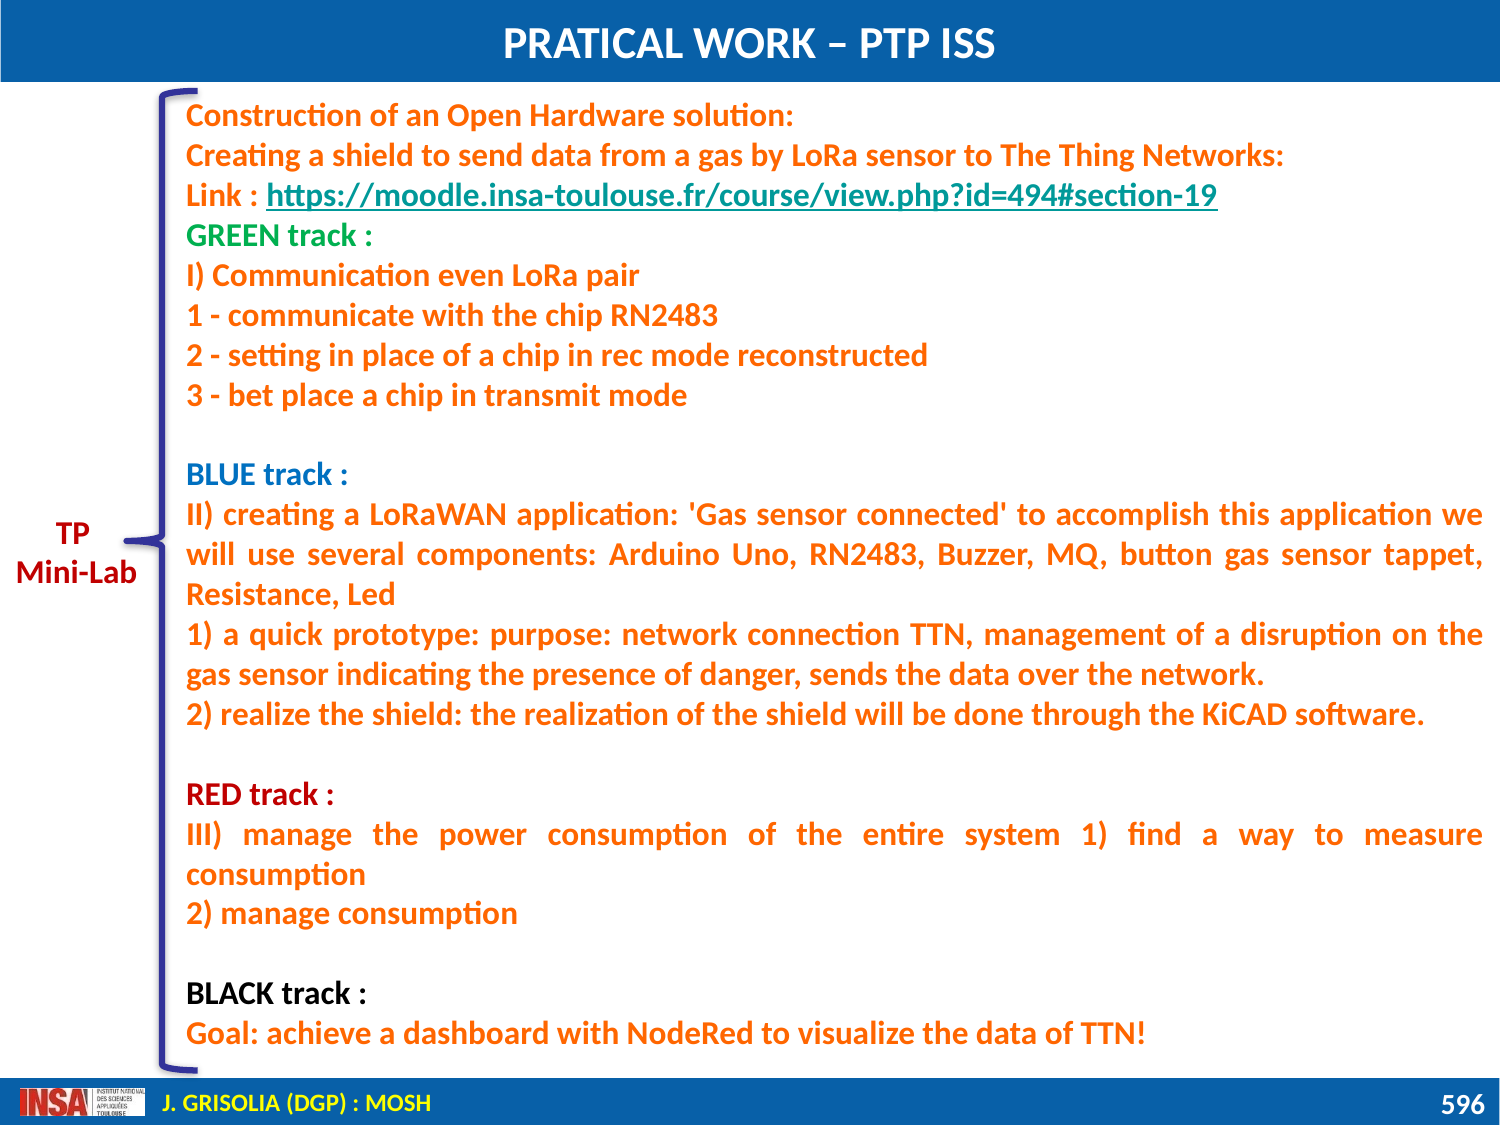

# PRATICAL WORK – PTP ISS
Construction of an Open Hardware solution:
Creating a shield to send data from a gas by LoRa sensor to The Thing Networks:
Link : https://moodle.insa-toulouse.fr/course/view.php?id=494#section-19
GREEN track :
I) Communication even LoRa pair
1 - communicate with the chip RN2483
2 - setting in place of a chip in rec mode reconstructed
3 - bet place a chip in transmit mode

BLUE track :
II) creating a LoRaWAN application: 'Gas sensor connected' to accomplish this application we will use several components: Arduino Uno, RN2483, Buzzer, MQ, button gas sensor tappet, Resistance, Led
1) a quick prototype: purpose: network connection TTN, management of a disruption on the gas sensor indicating the presence of danger, sends the data over the network.
2) realize the shield: the realization of the shield will be done through the KiCAD software.

RED track :
III) manage the power consumption of the entire system 1) find a way to measure consumption
2) manage consumption

BLACK track :
Goal: achieve a dashboard with NodeRed to visualize the data of TTN!

TP
Mini-Lab
596